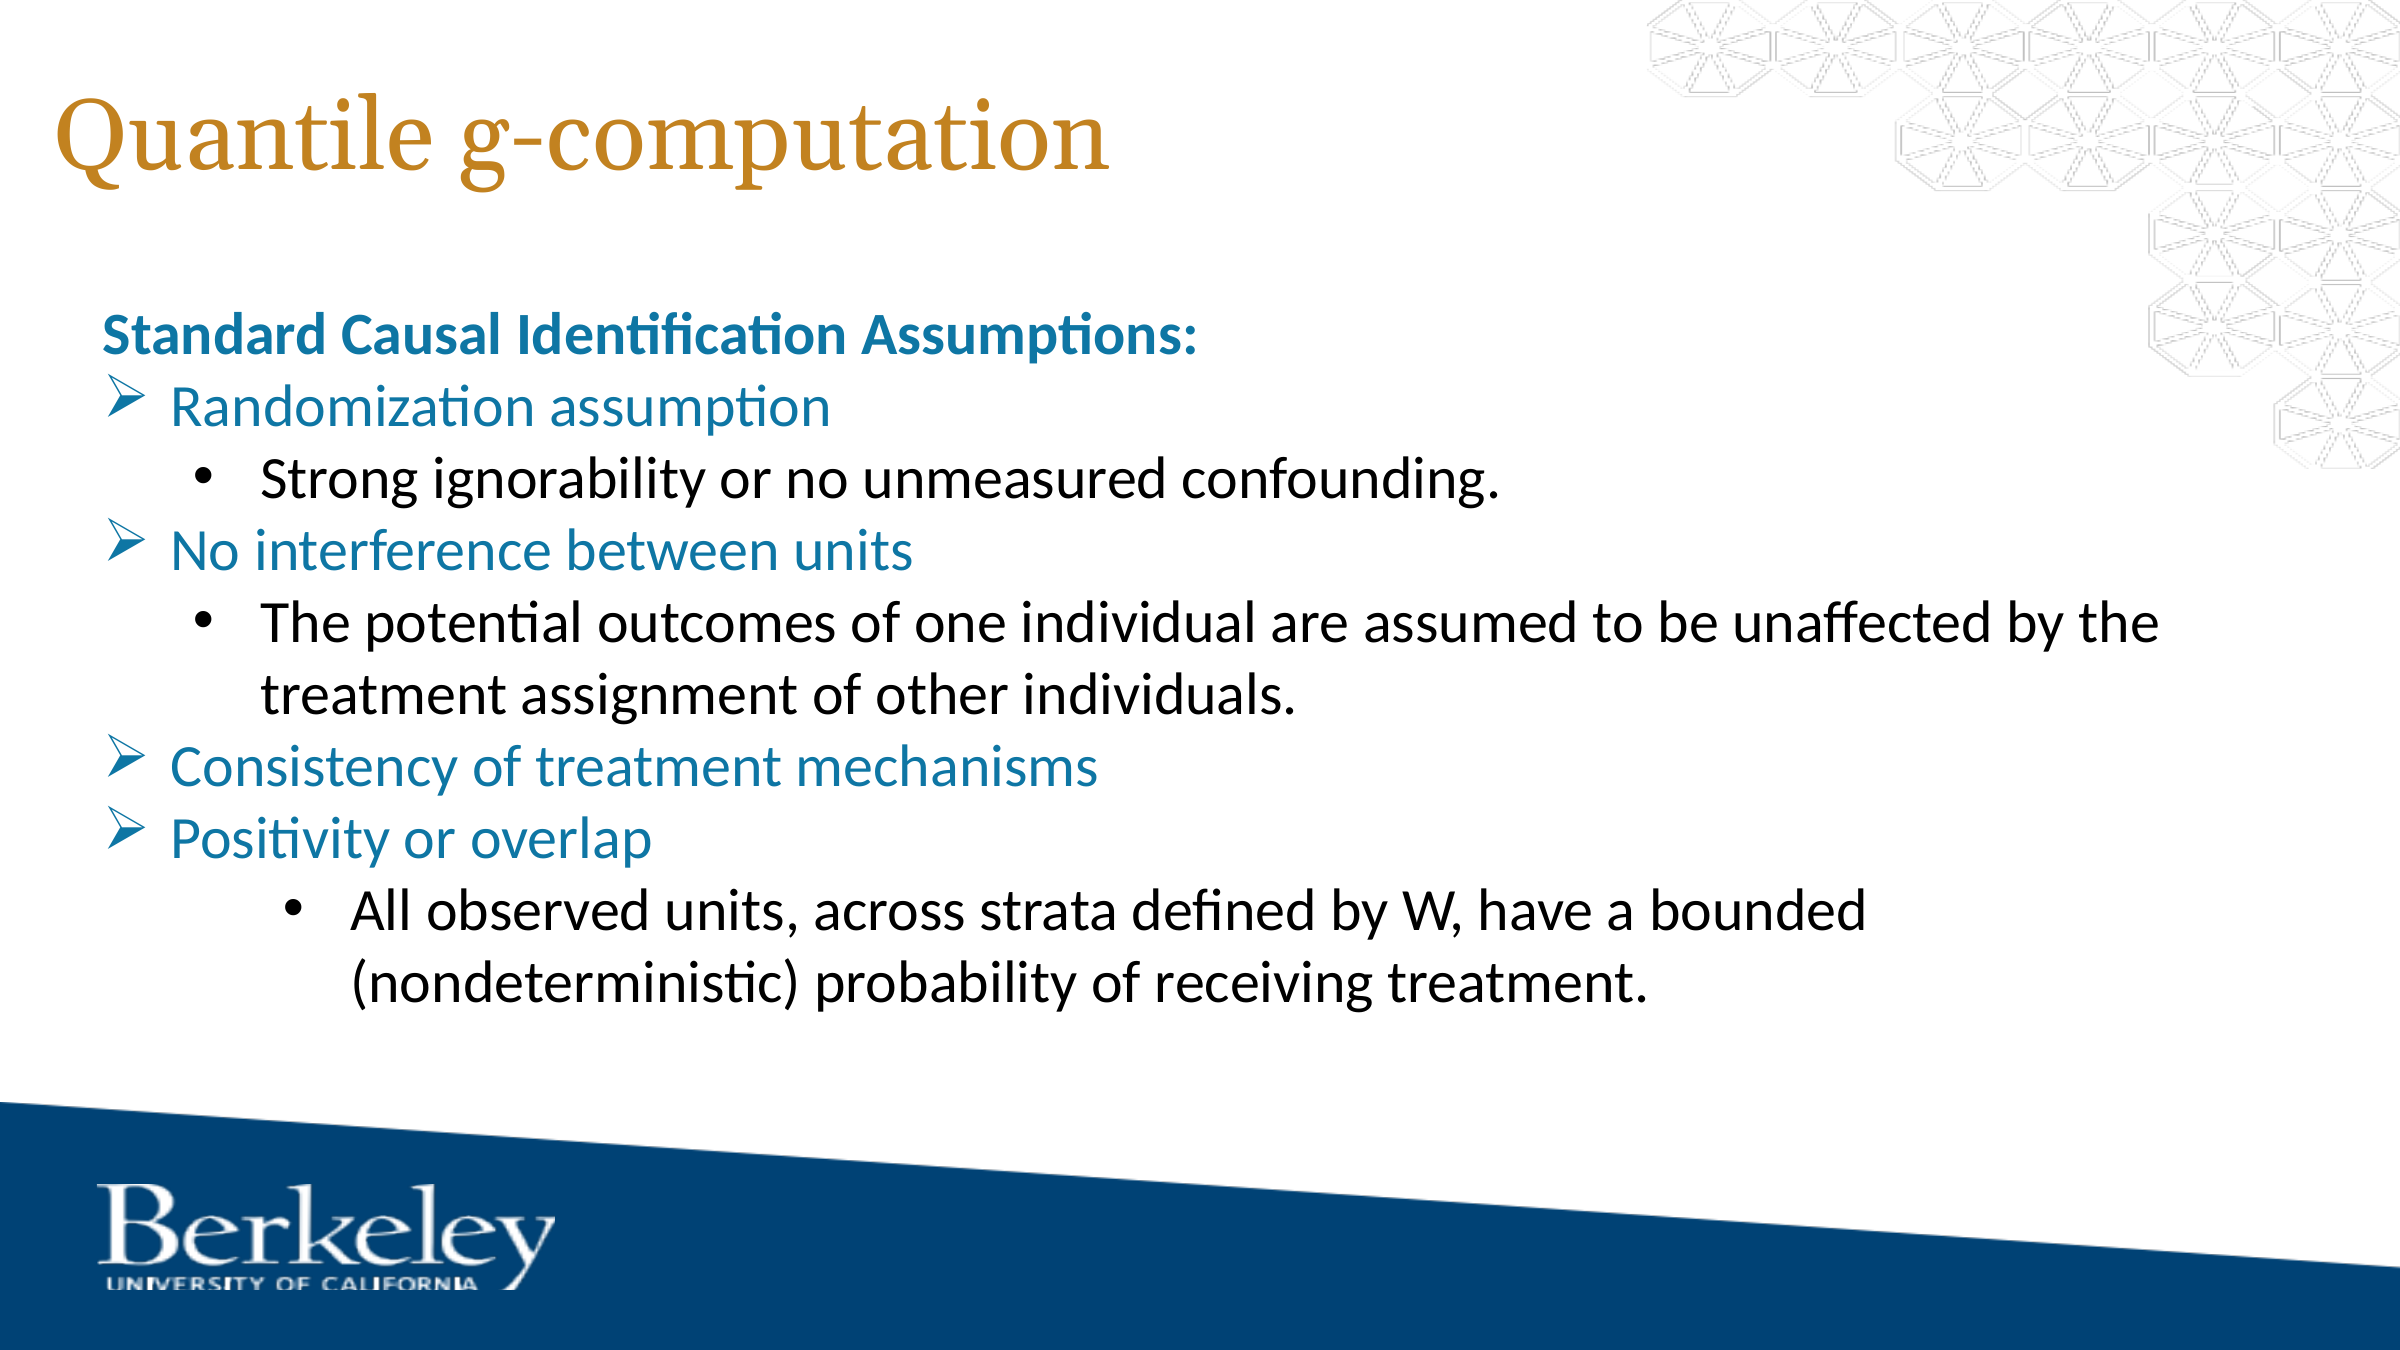

# Quantile g-computation
Standard Causal Identification Assumptions:
Randomization assumption
Strong ignorability or no unmeasured confounding.
No interference between units
The potential outcomes of one individual are assumed to be unaffected by the treatment assignment of other individuals.
Consistency of treatment mechanisms
Positivity or overlap
All observed units, across strata defined by W, have a bounded (nondeterministic) probability of receiving treatment.